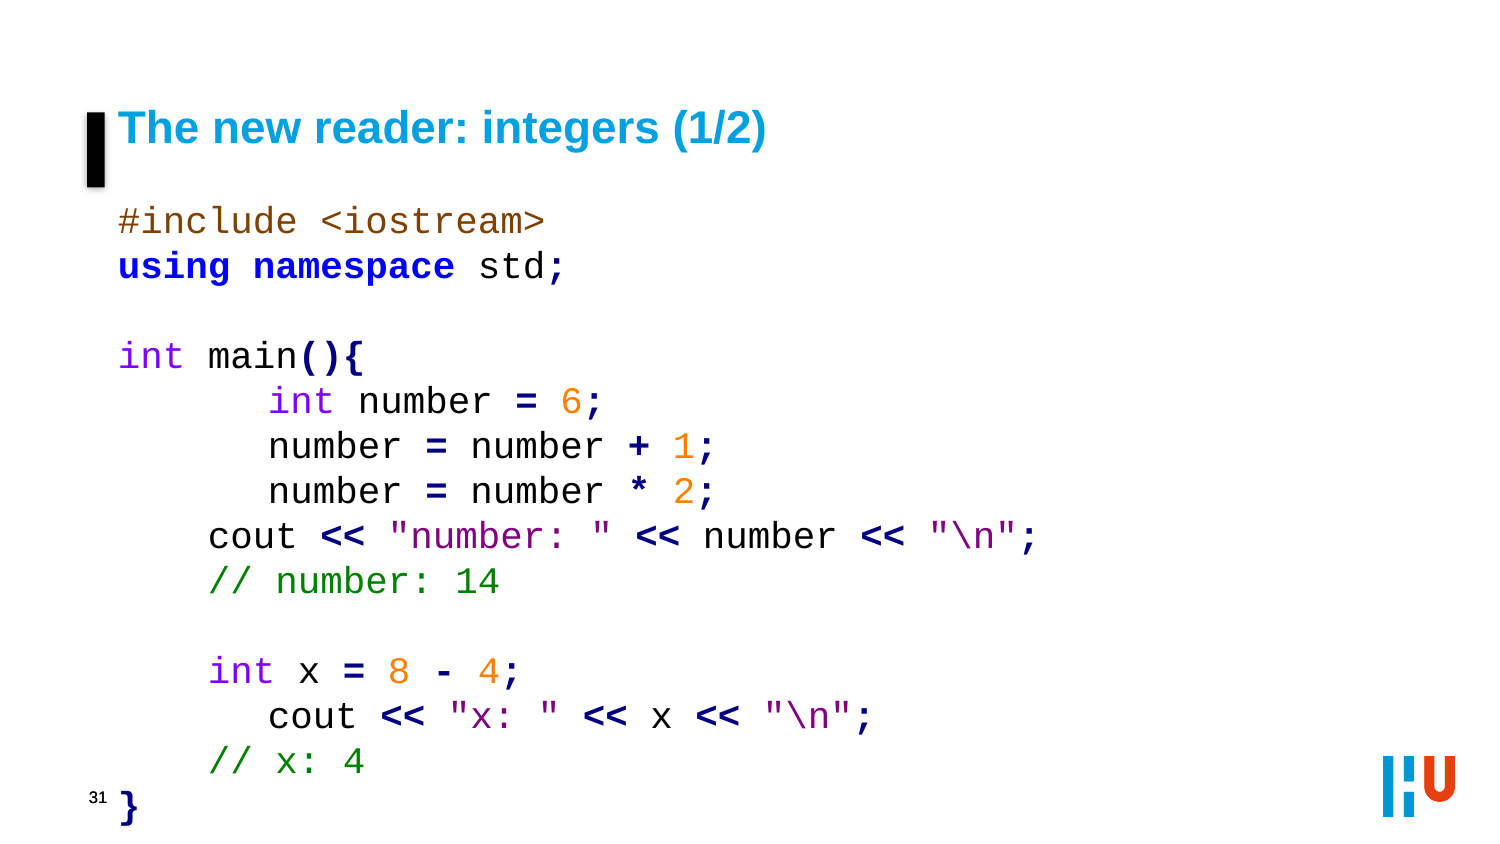

The new reader: integers (1/2)
#include <iostream>
using namespace std;

int main(){
	int number = 6;
	number = number + 1;
	number = number * 2;
    cout << "number: " << number << "\n";
    // number: 14

    int x = 8 - 4;
	cout << "x: " << x << "\n";
    // x: 4
}